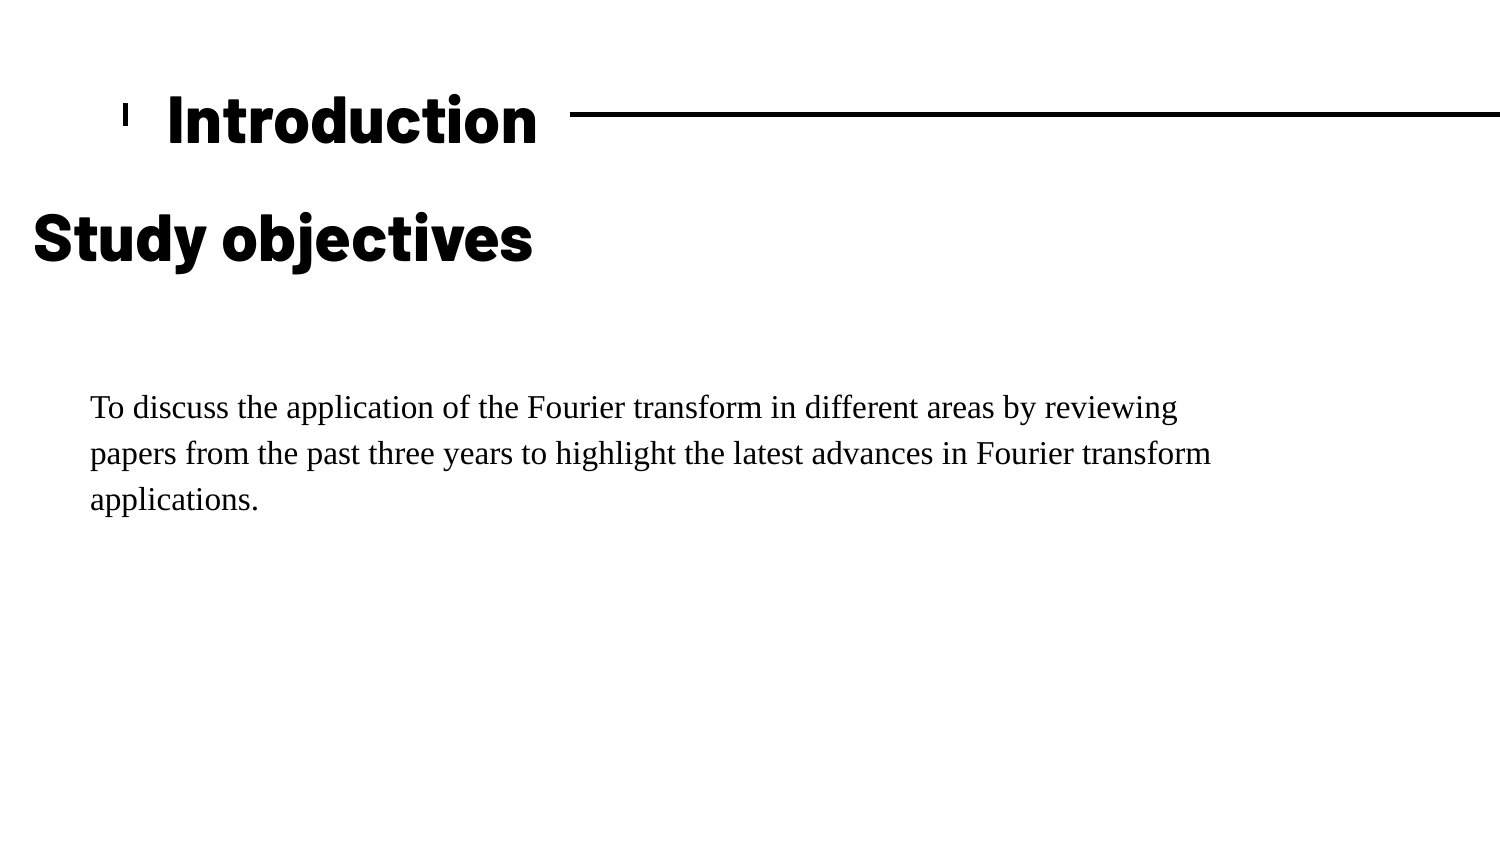

# Introduction
Study objectives
To discuss the application of the Fourier transform in different areas by reviewing papers from the past three years to highlight the latest advances in Fourier transform applications.